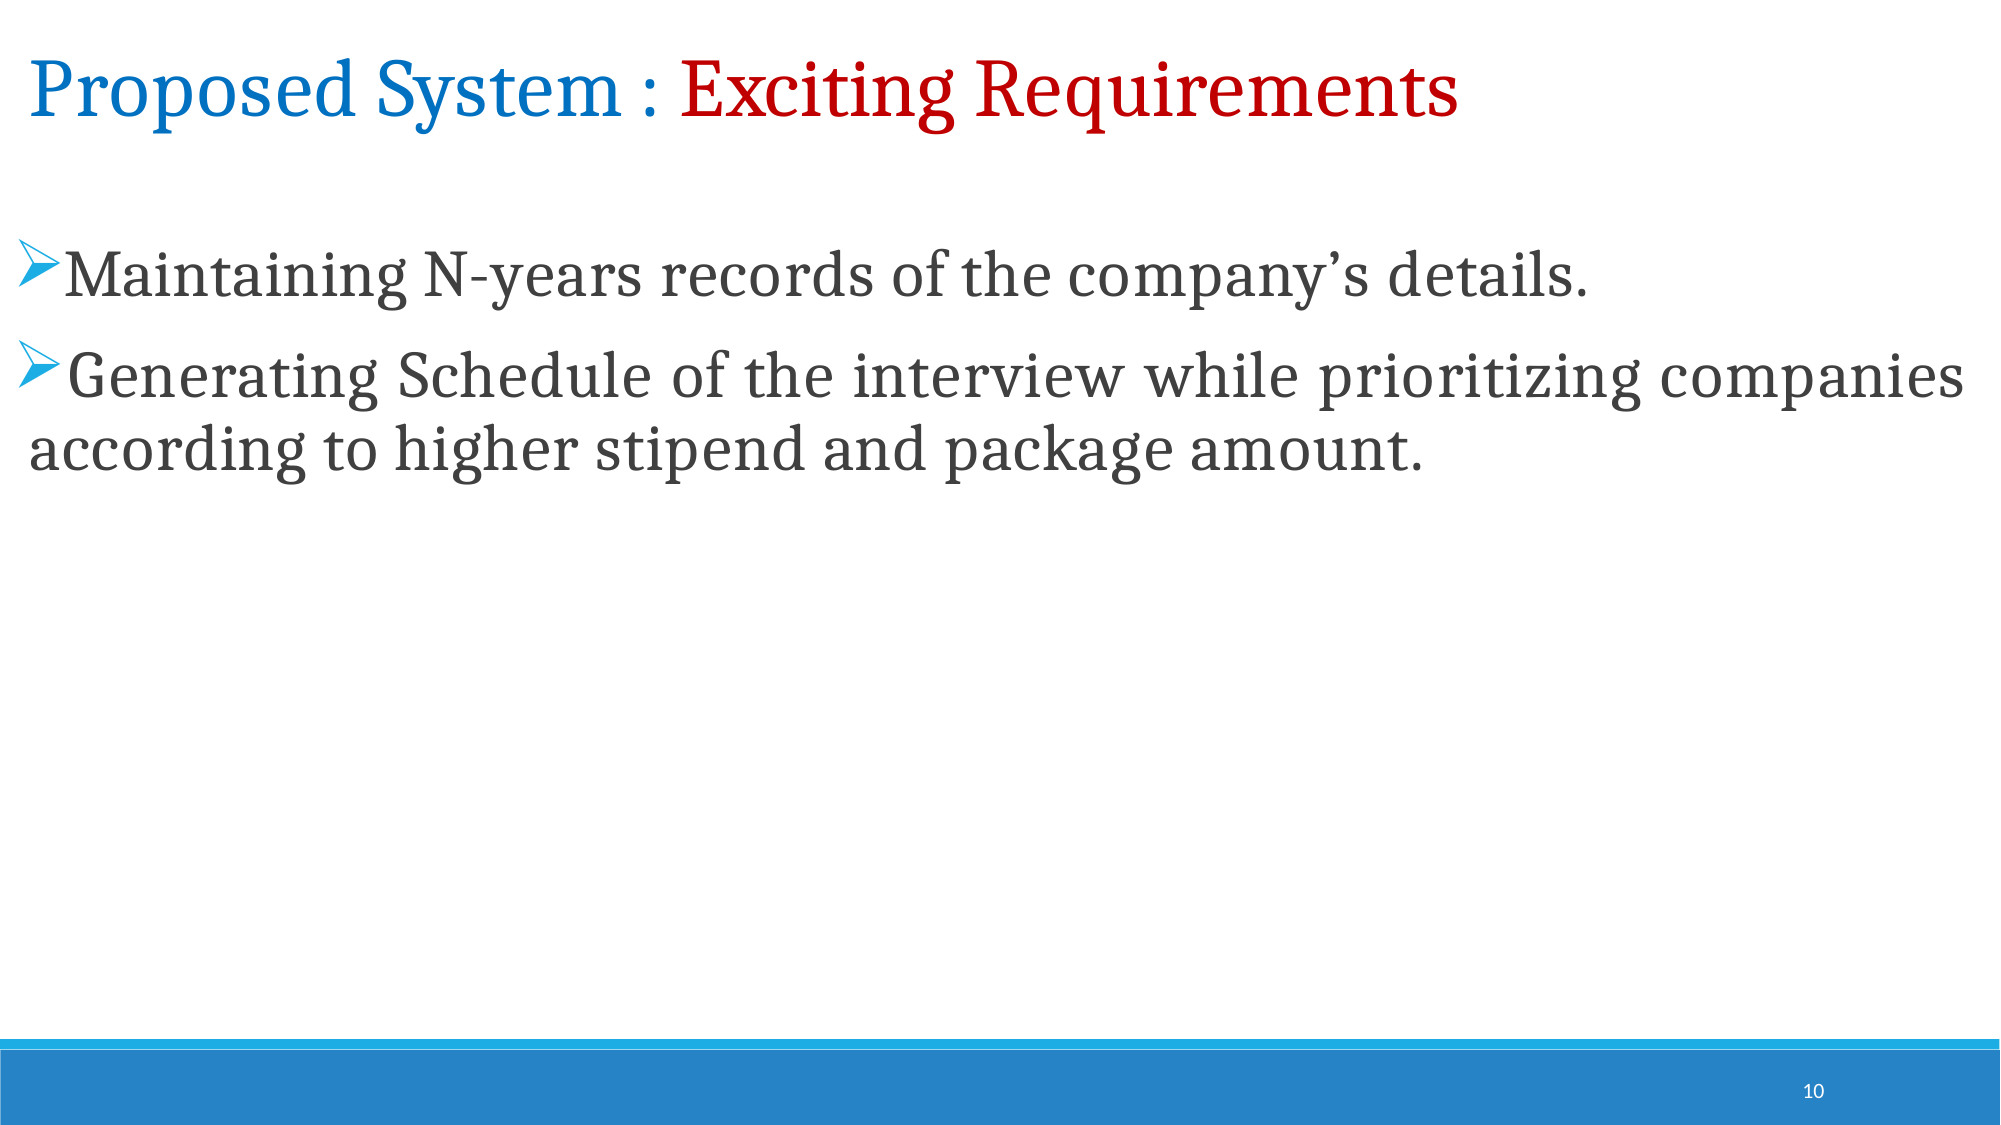

# Proposed System : Exciting Requirements
Maintaining N-years records of the company’s details.
Generating Schedule of the interview while prioritizing companies according to higher stipend and package amount.
10